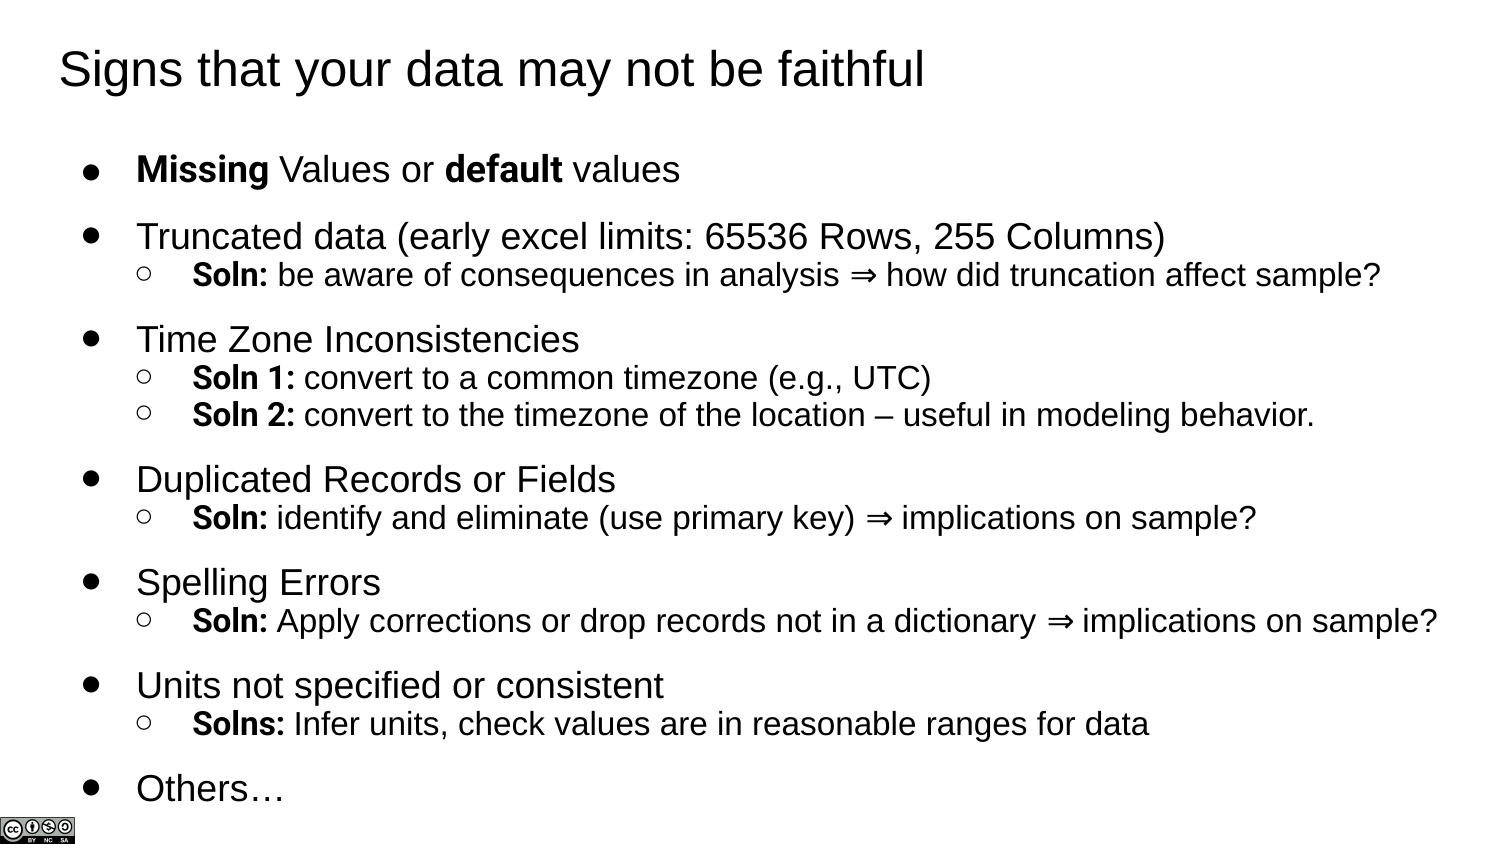

# Signs that your data may not be faithful
Missing Values or default values
Truncated data (early excel limits: 65536 Rows, 255 Columns)
Soln: be aware of consequences in analysis ⇒ how did truncation affect sample?
Time Zone Inconsistencies
Soln 1: convert to a common timezone (e.g., UTC)
Soln 2: convert to the timezone of the location – useful in modeling behavior.
Duplicated Records or Fields
Soln: identify and eliminate (use primary key) ⇒ implications on sample?
Spelling Errors
Soln: Apply corrections or drop records not in a dictionary ⇒ implications on sample?
Units not specified or consistent
Solns: Infer units, check values are in reasonable ranges for data
Others…